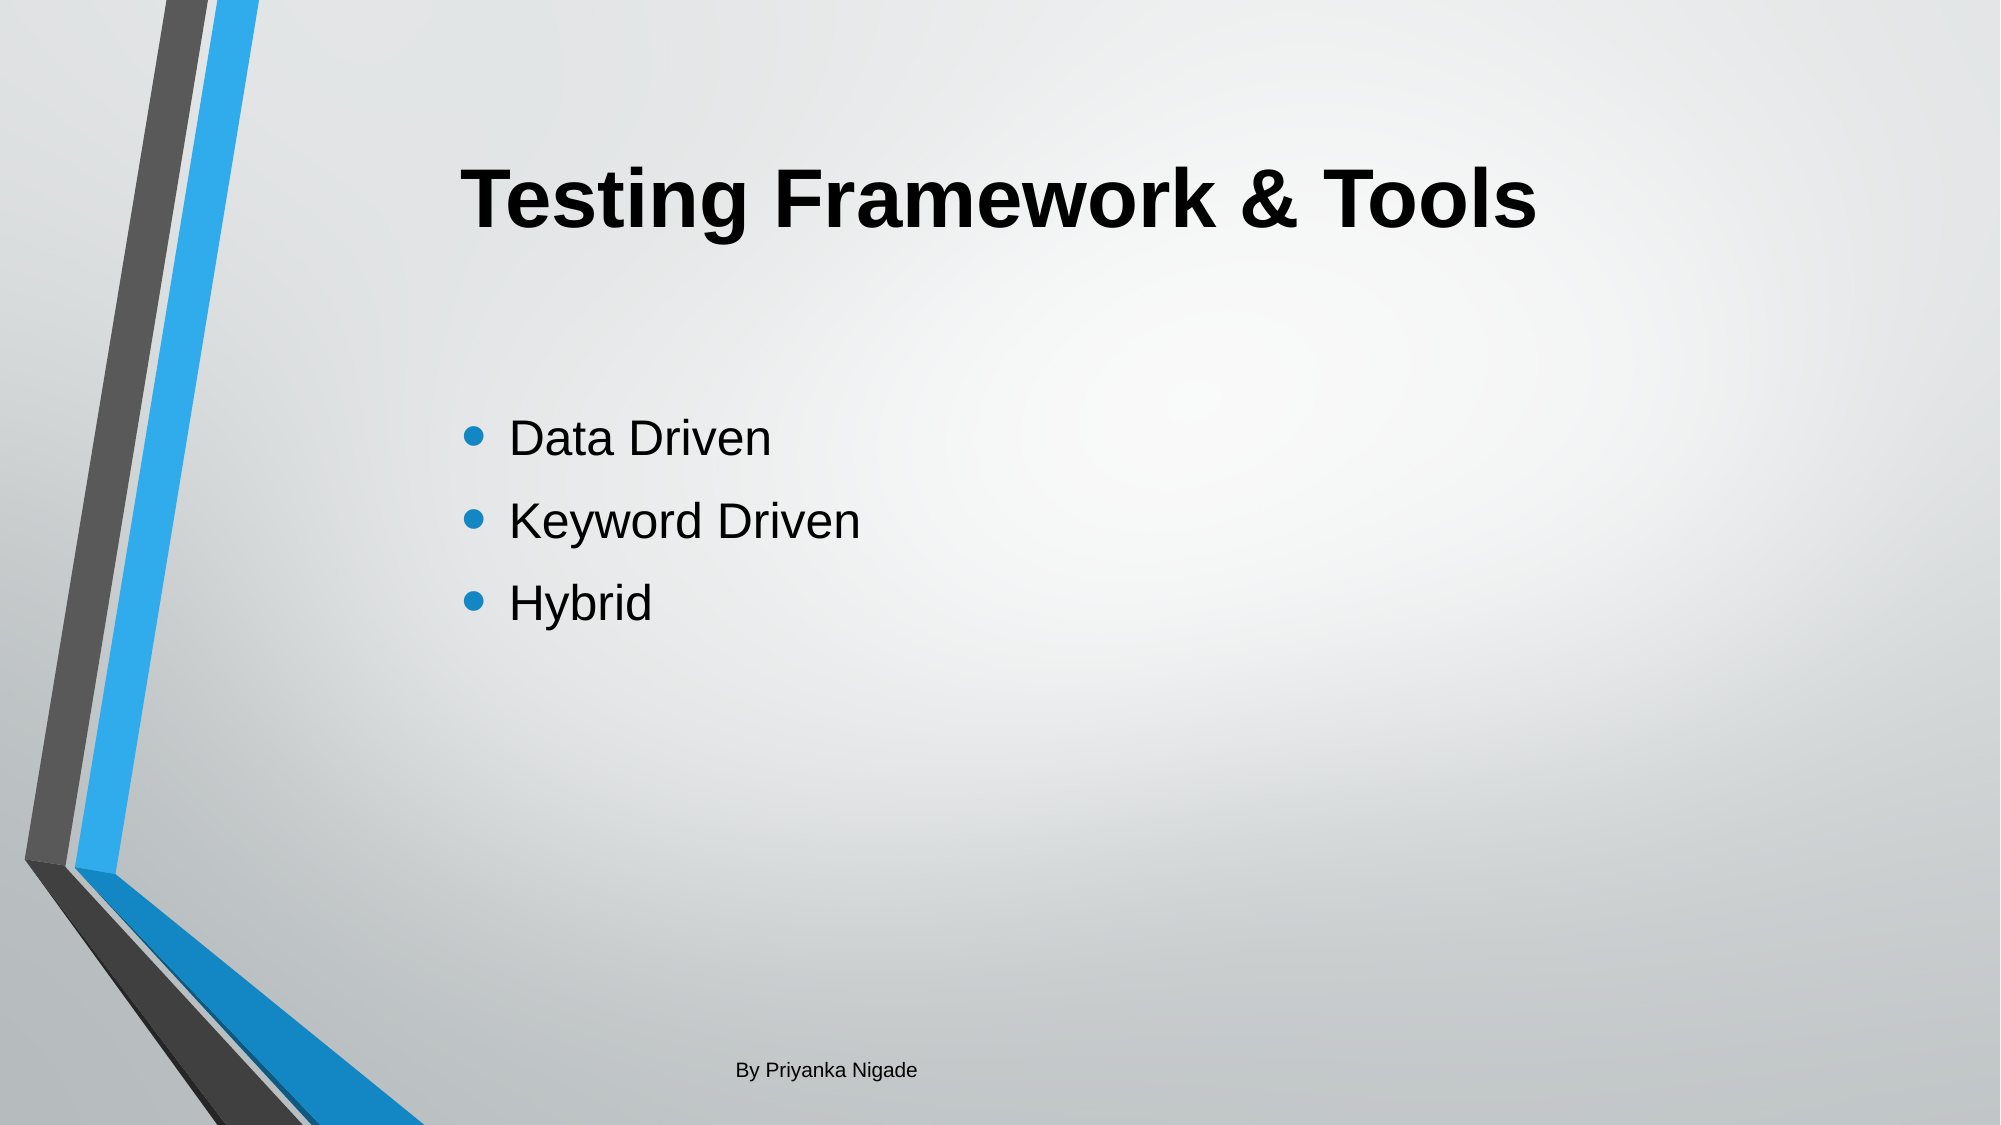

# Testing Framework & Tools
Data Driven
Keyword Driven
Hybrid
By Priyanka Nigade